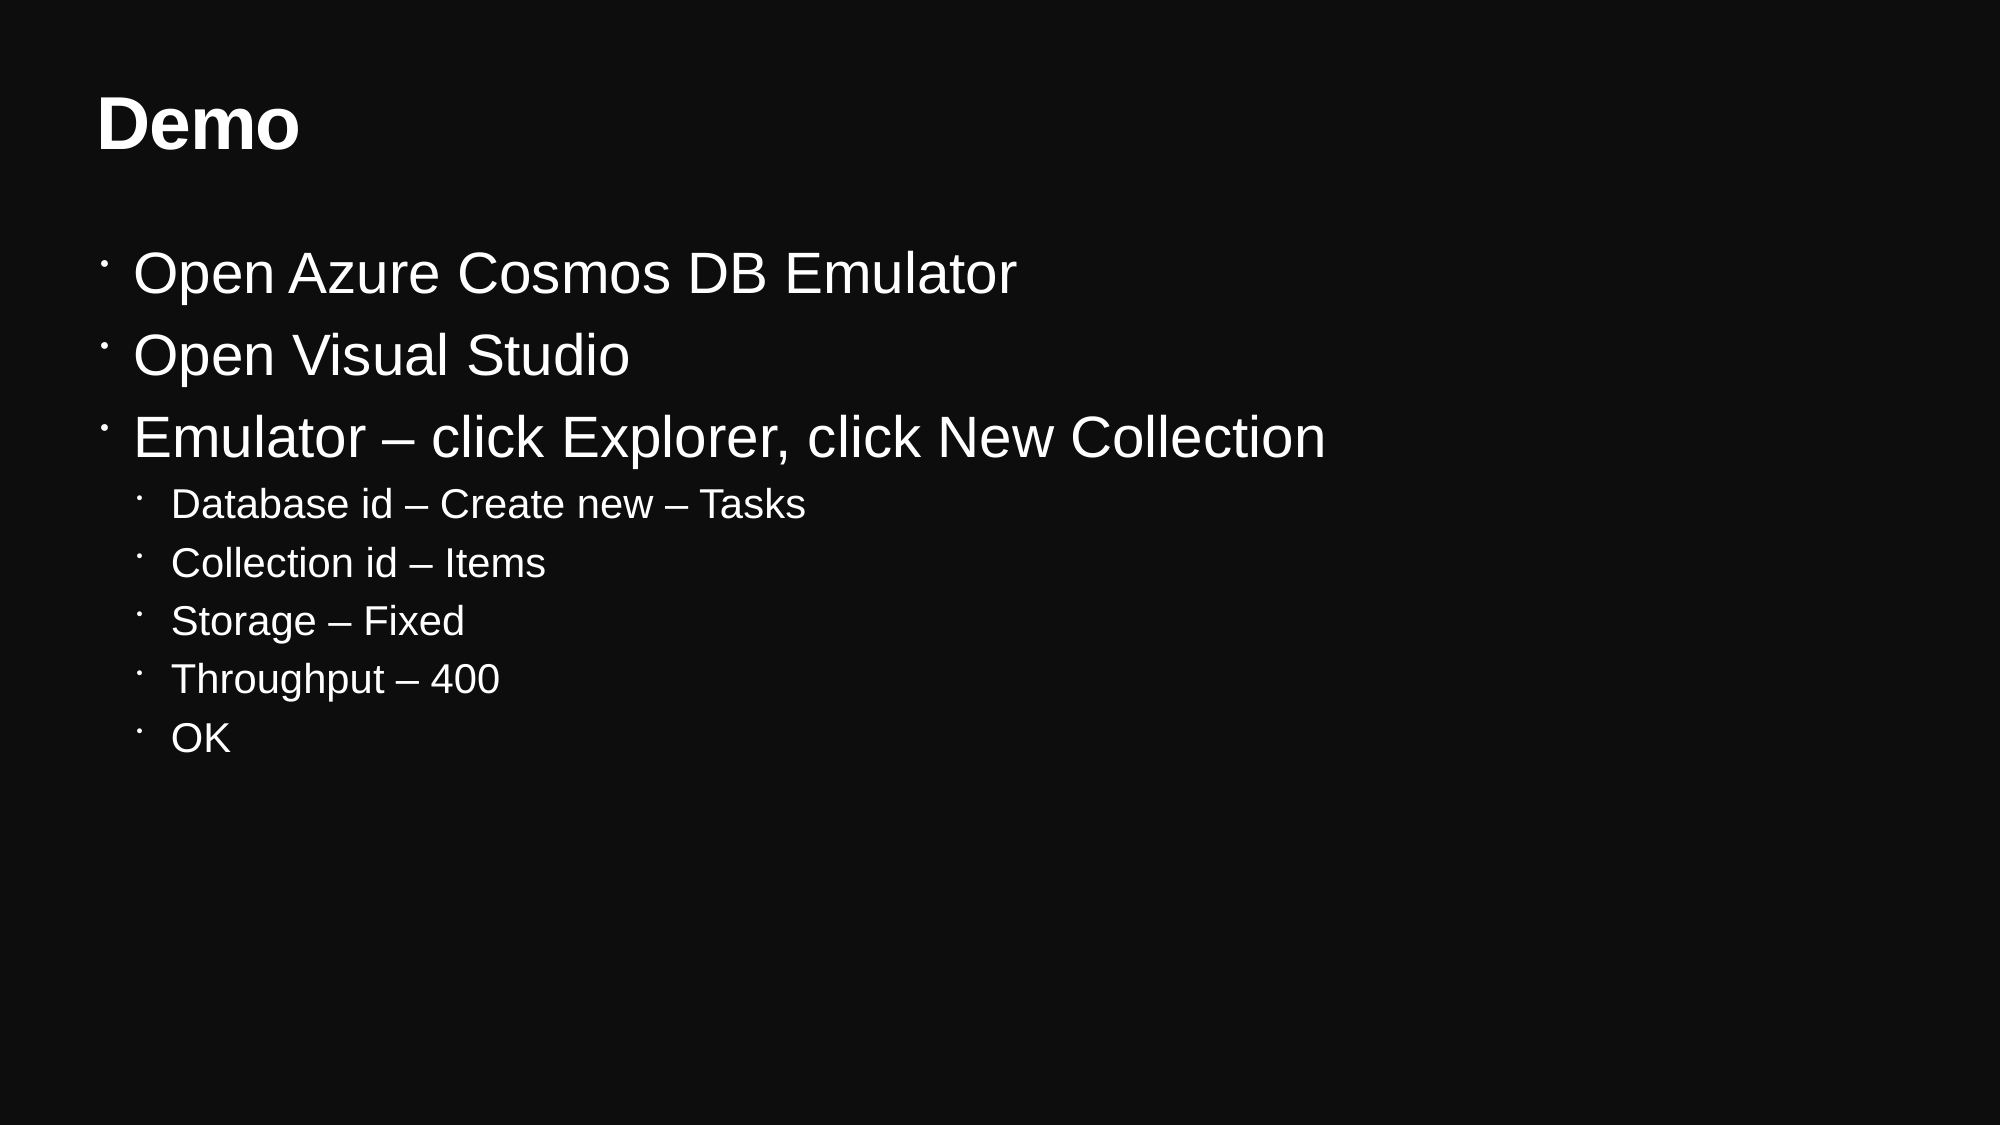

# Demo
Open Azure Cosmos DB Emulator
Open Visual Studio
Emulator – click Explorer, click New Collection
Database id – Create new – Tasks
Collection id – Items
Storage – Fixed
Throughput – 400
OK